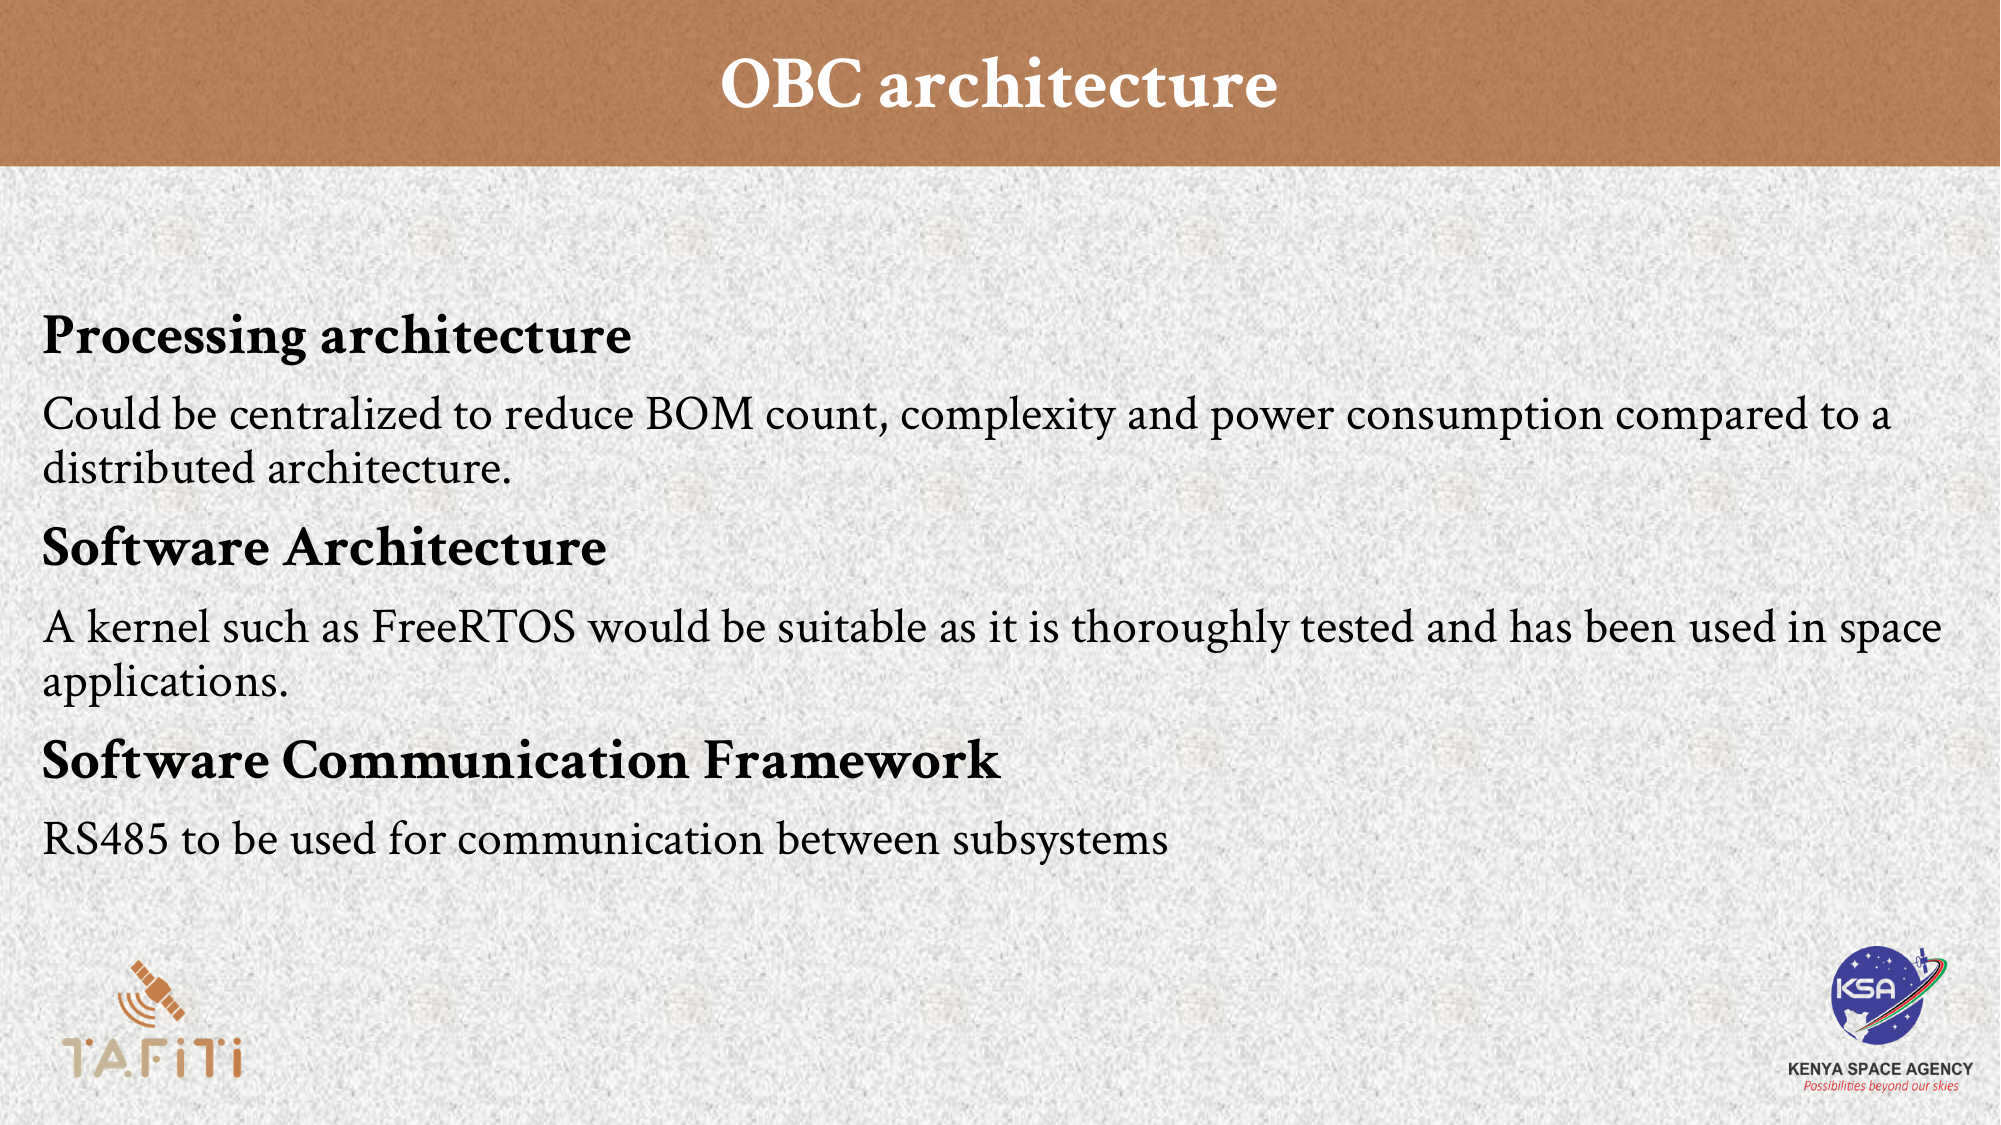

# OBC architecture
Processing architecture
Could be centralized to reduce BOM count, complexity and power consumption compared to a distributed architecture.
Software Architecture
A kernel such as FreeRTOS would be suitable as it is thoroughly tested and has been used in space applications.
Software Communication Framework
RS485 to be used for communication between subsystems